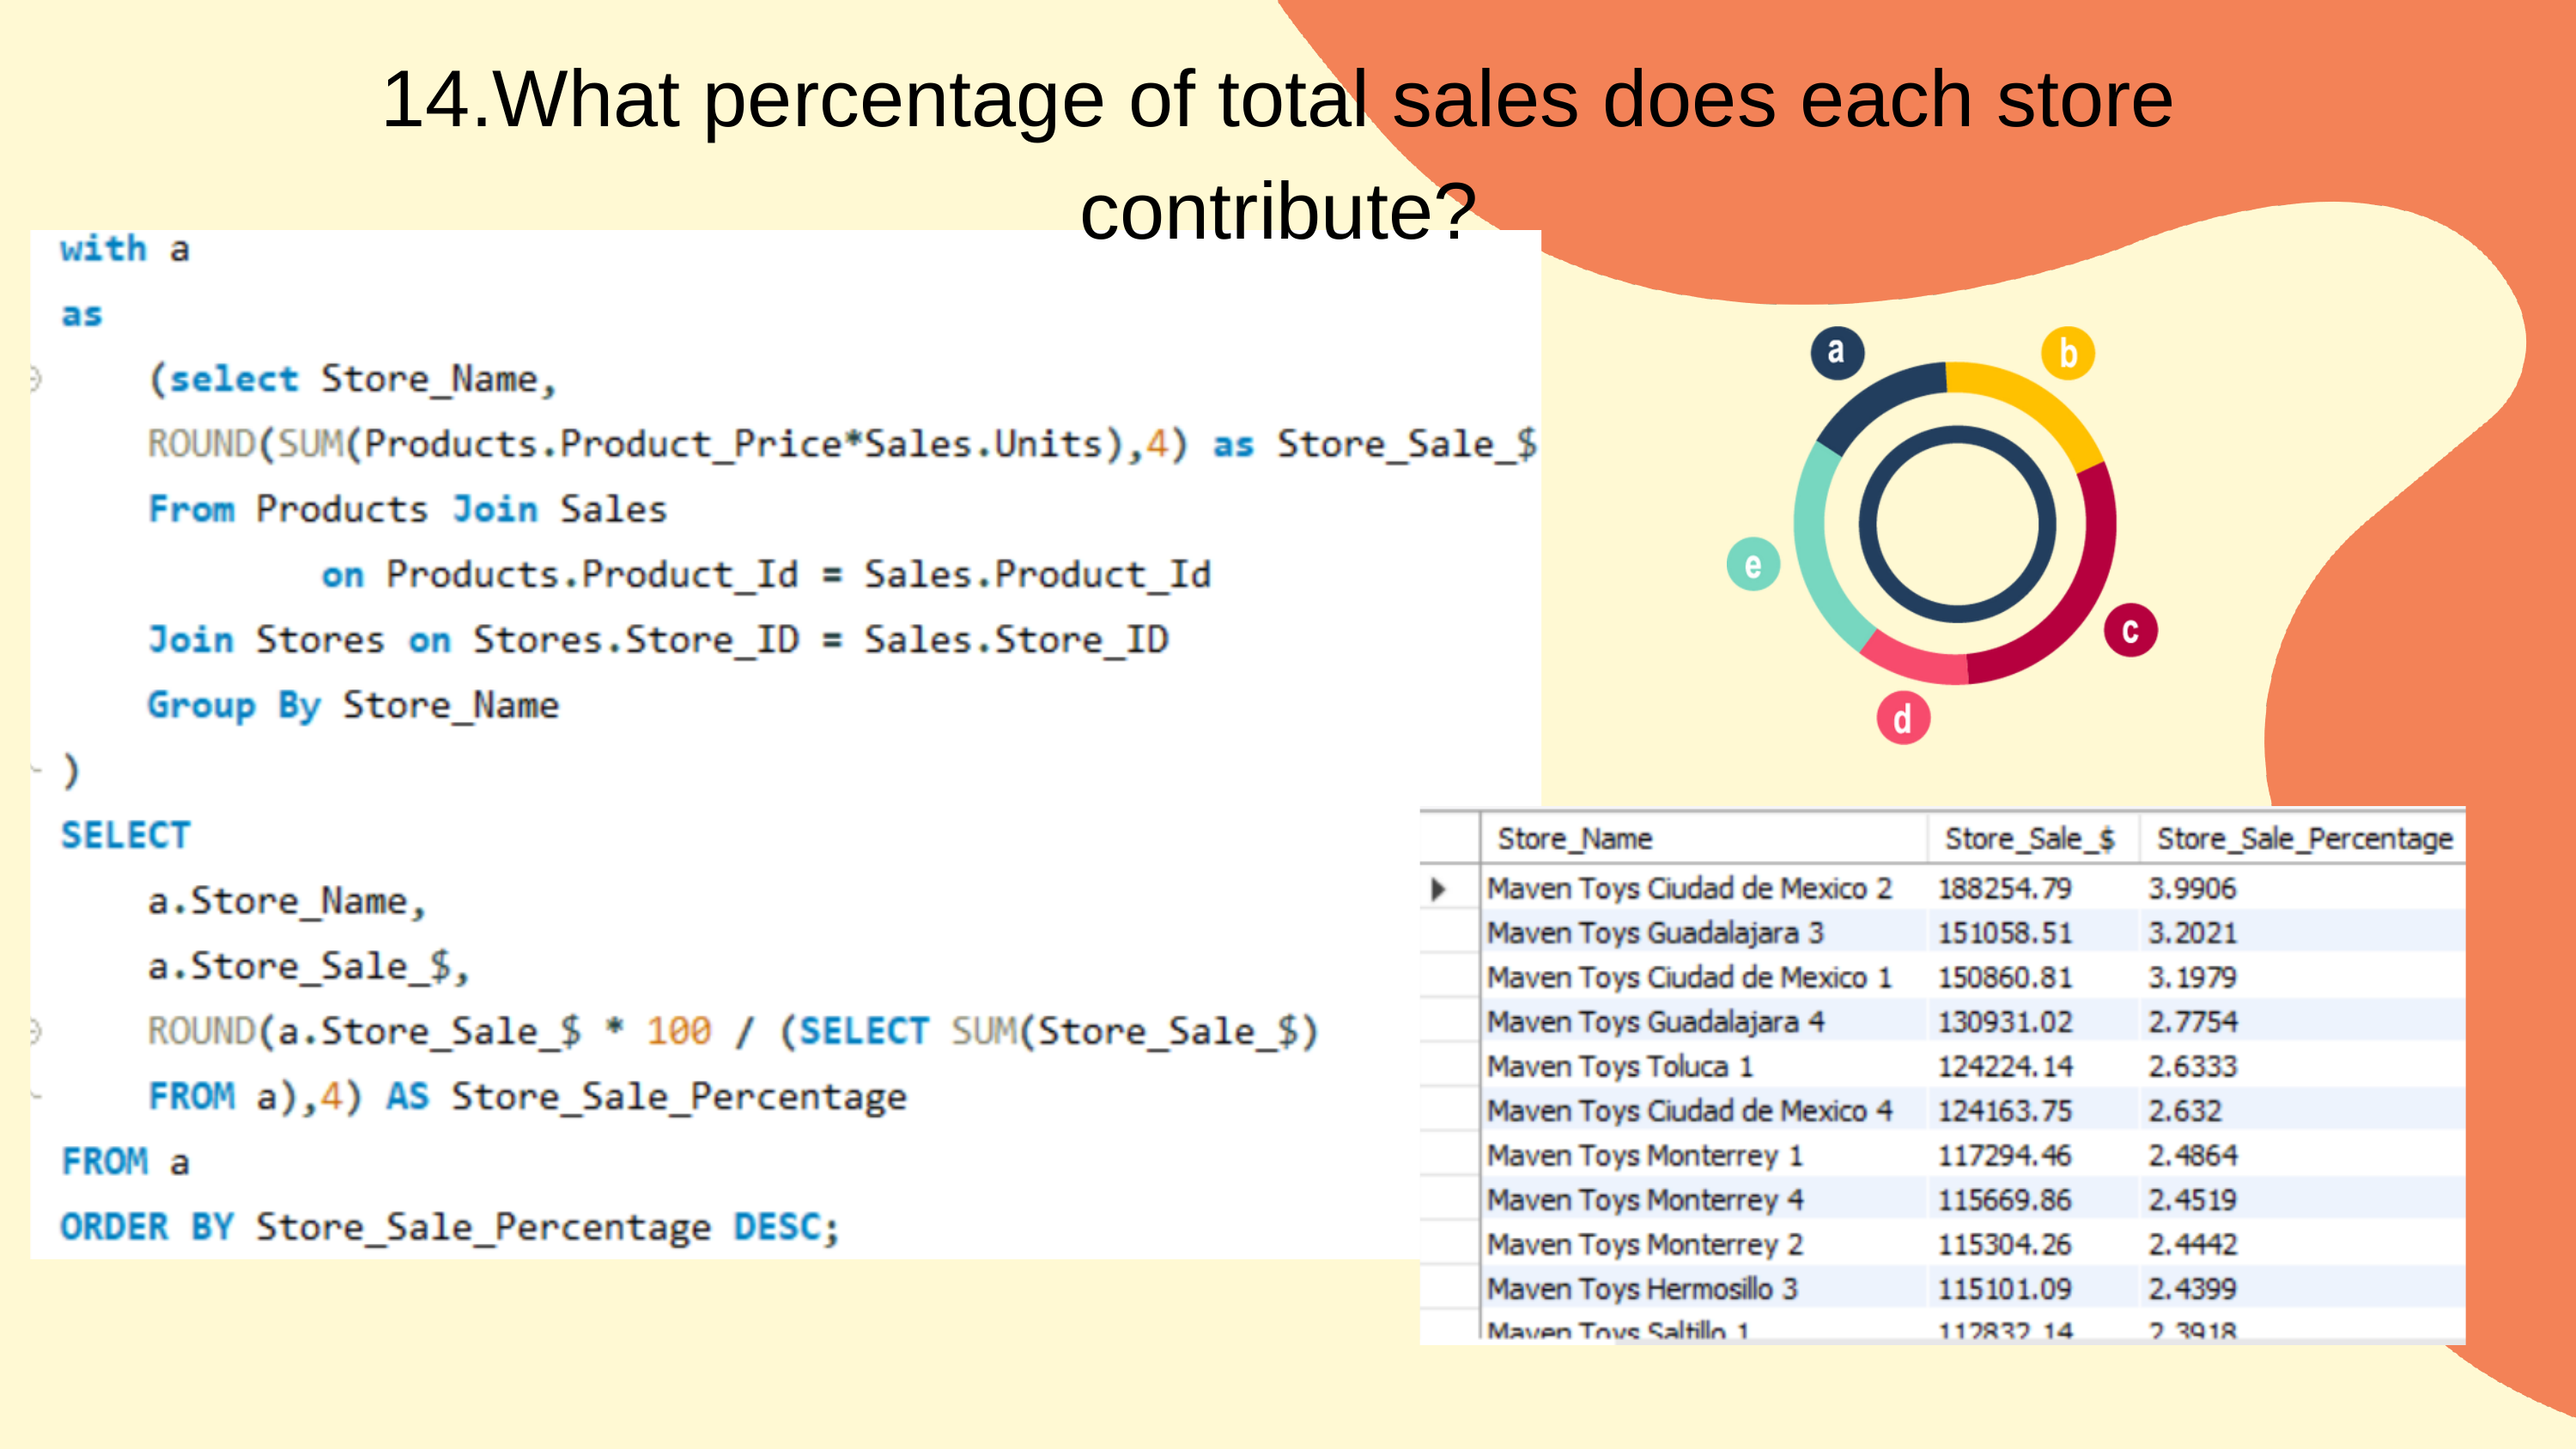

14.What percentage of total sales does each store contribute?